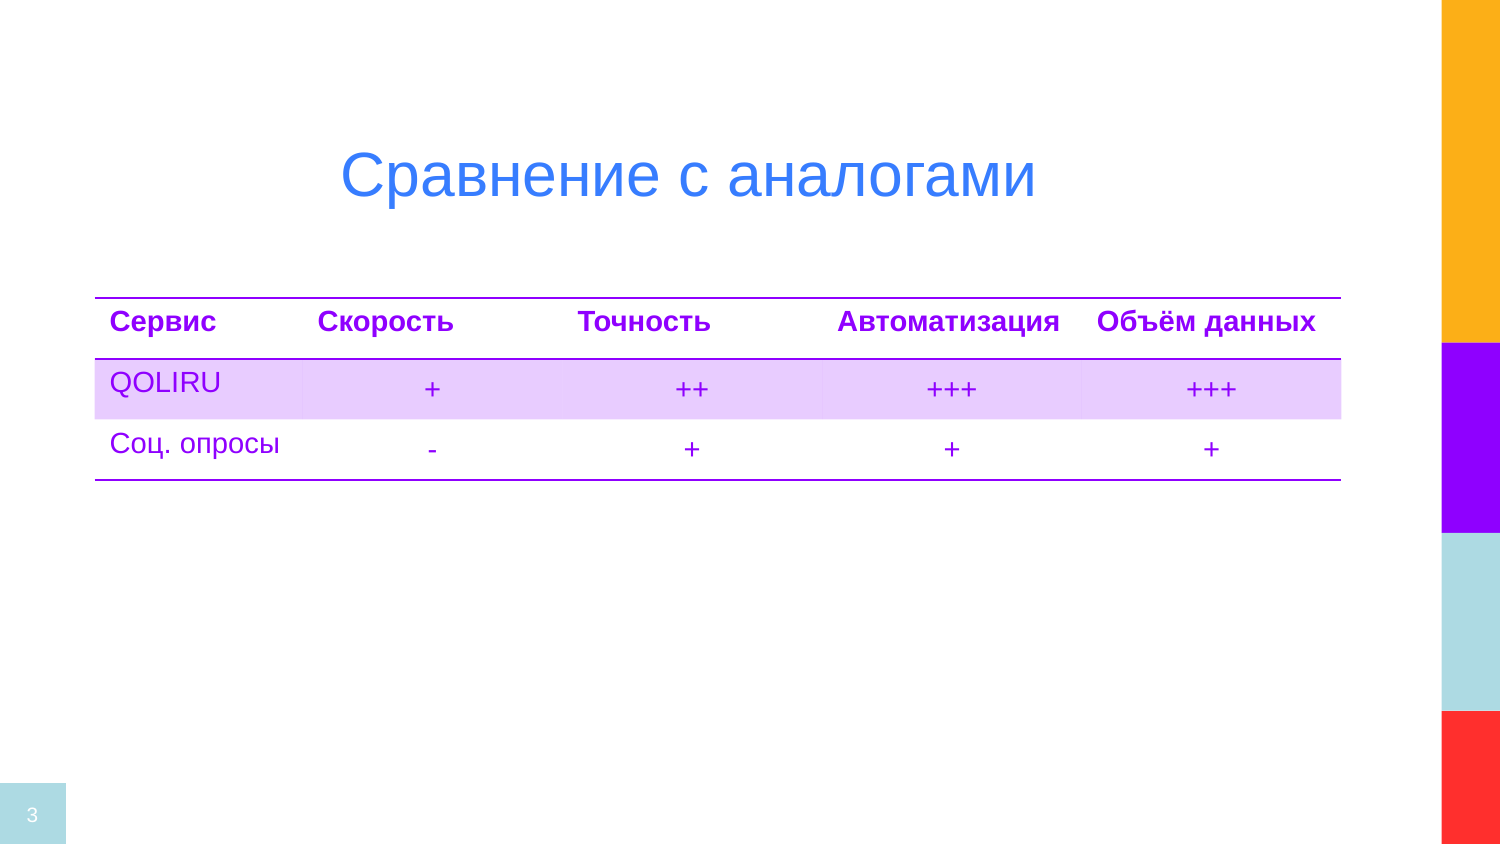

# Сравнение с аналогами
| Сервис | Скорость | Точность | Автоматизация | Объём данных |
| --- | --- | --- | --- | --- |
| QOLIRU | + | ++ | +++ | +++ |
| Соц. опросы | - | + | + | + |

3